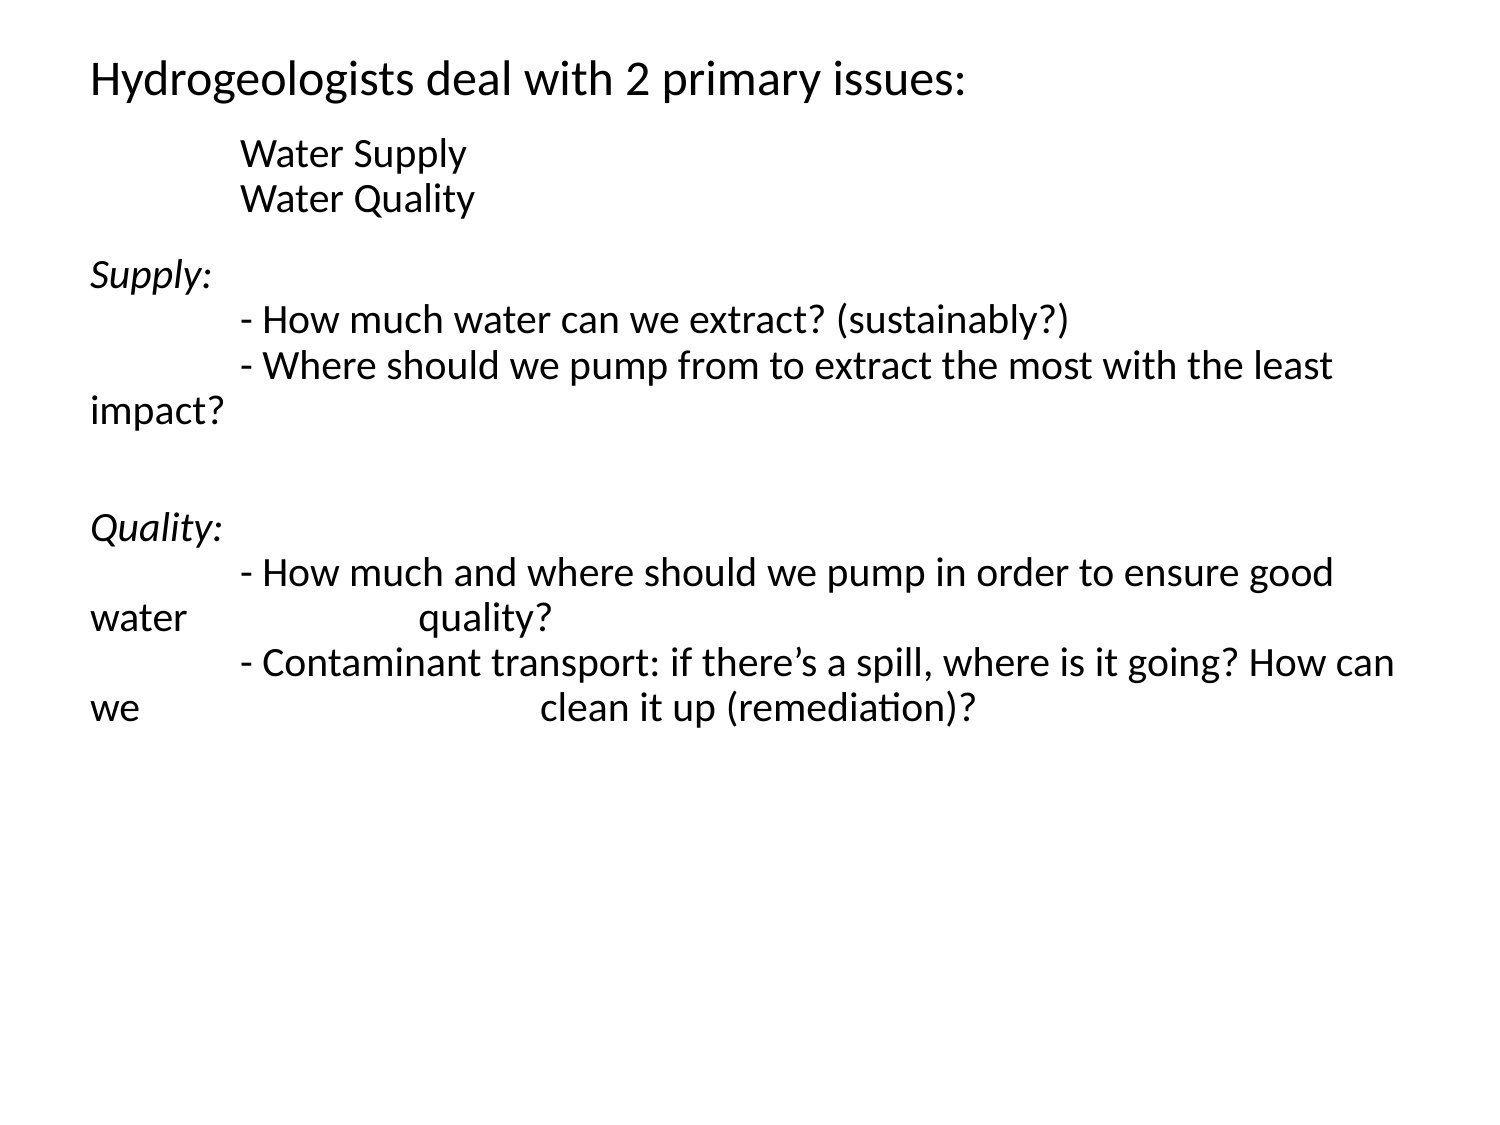

# Hydrogeologists deal with 2 primary issues: Water Supply Water Quality Supply: - How much water can we extract? (sustainably?) - Where should we pump from to extract the most with the least impact? Quality: - How much and where should we pump in order to ensure good water 		   quality? - Contaminant transport: if there’s a spill, where is it going? How can we 	   		clean it up (remediation)?